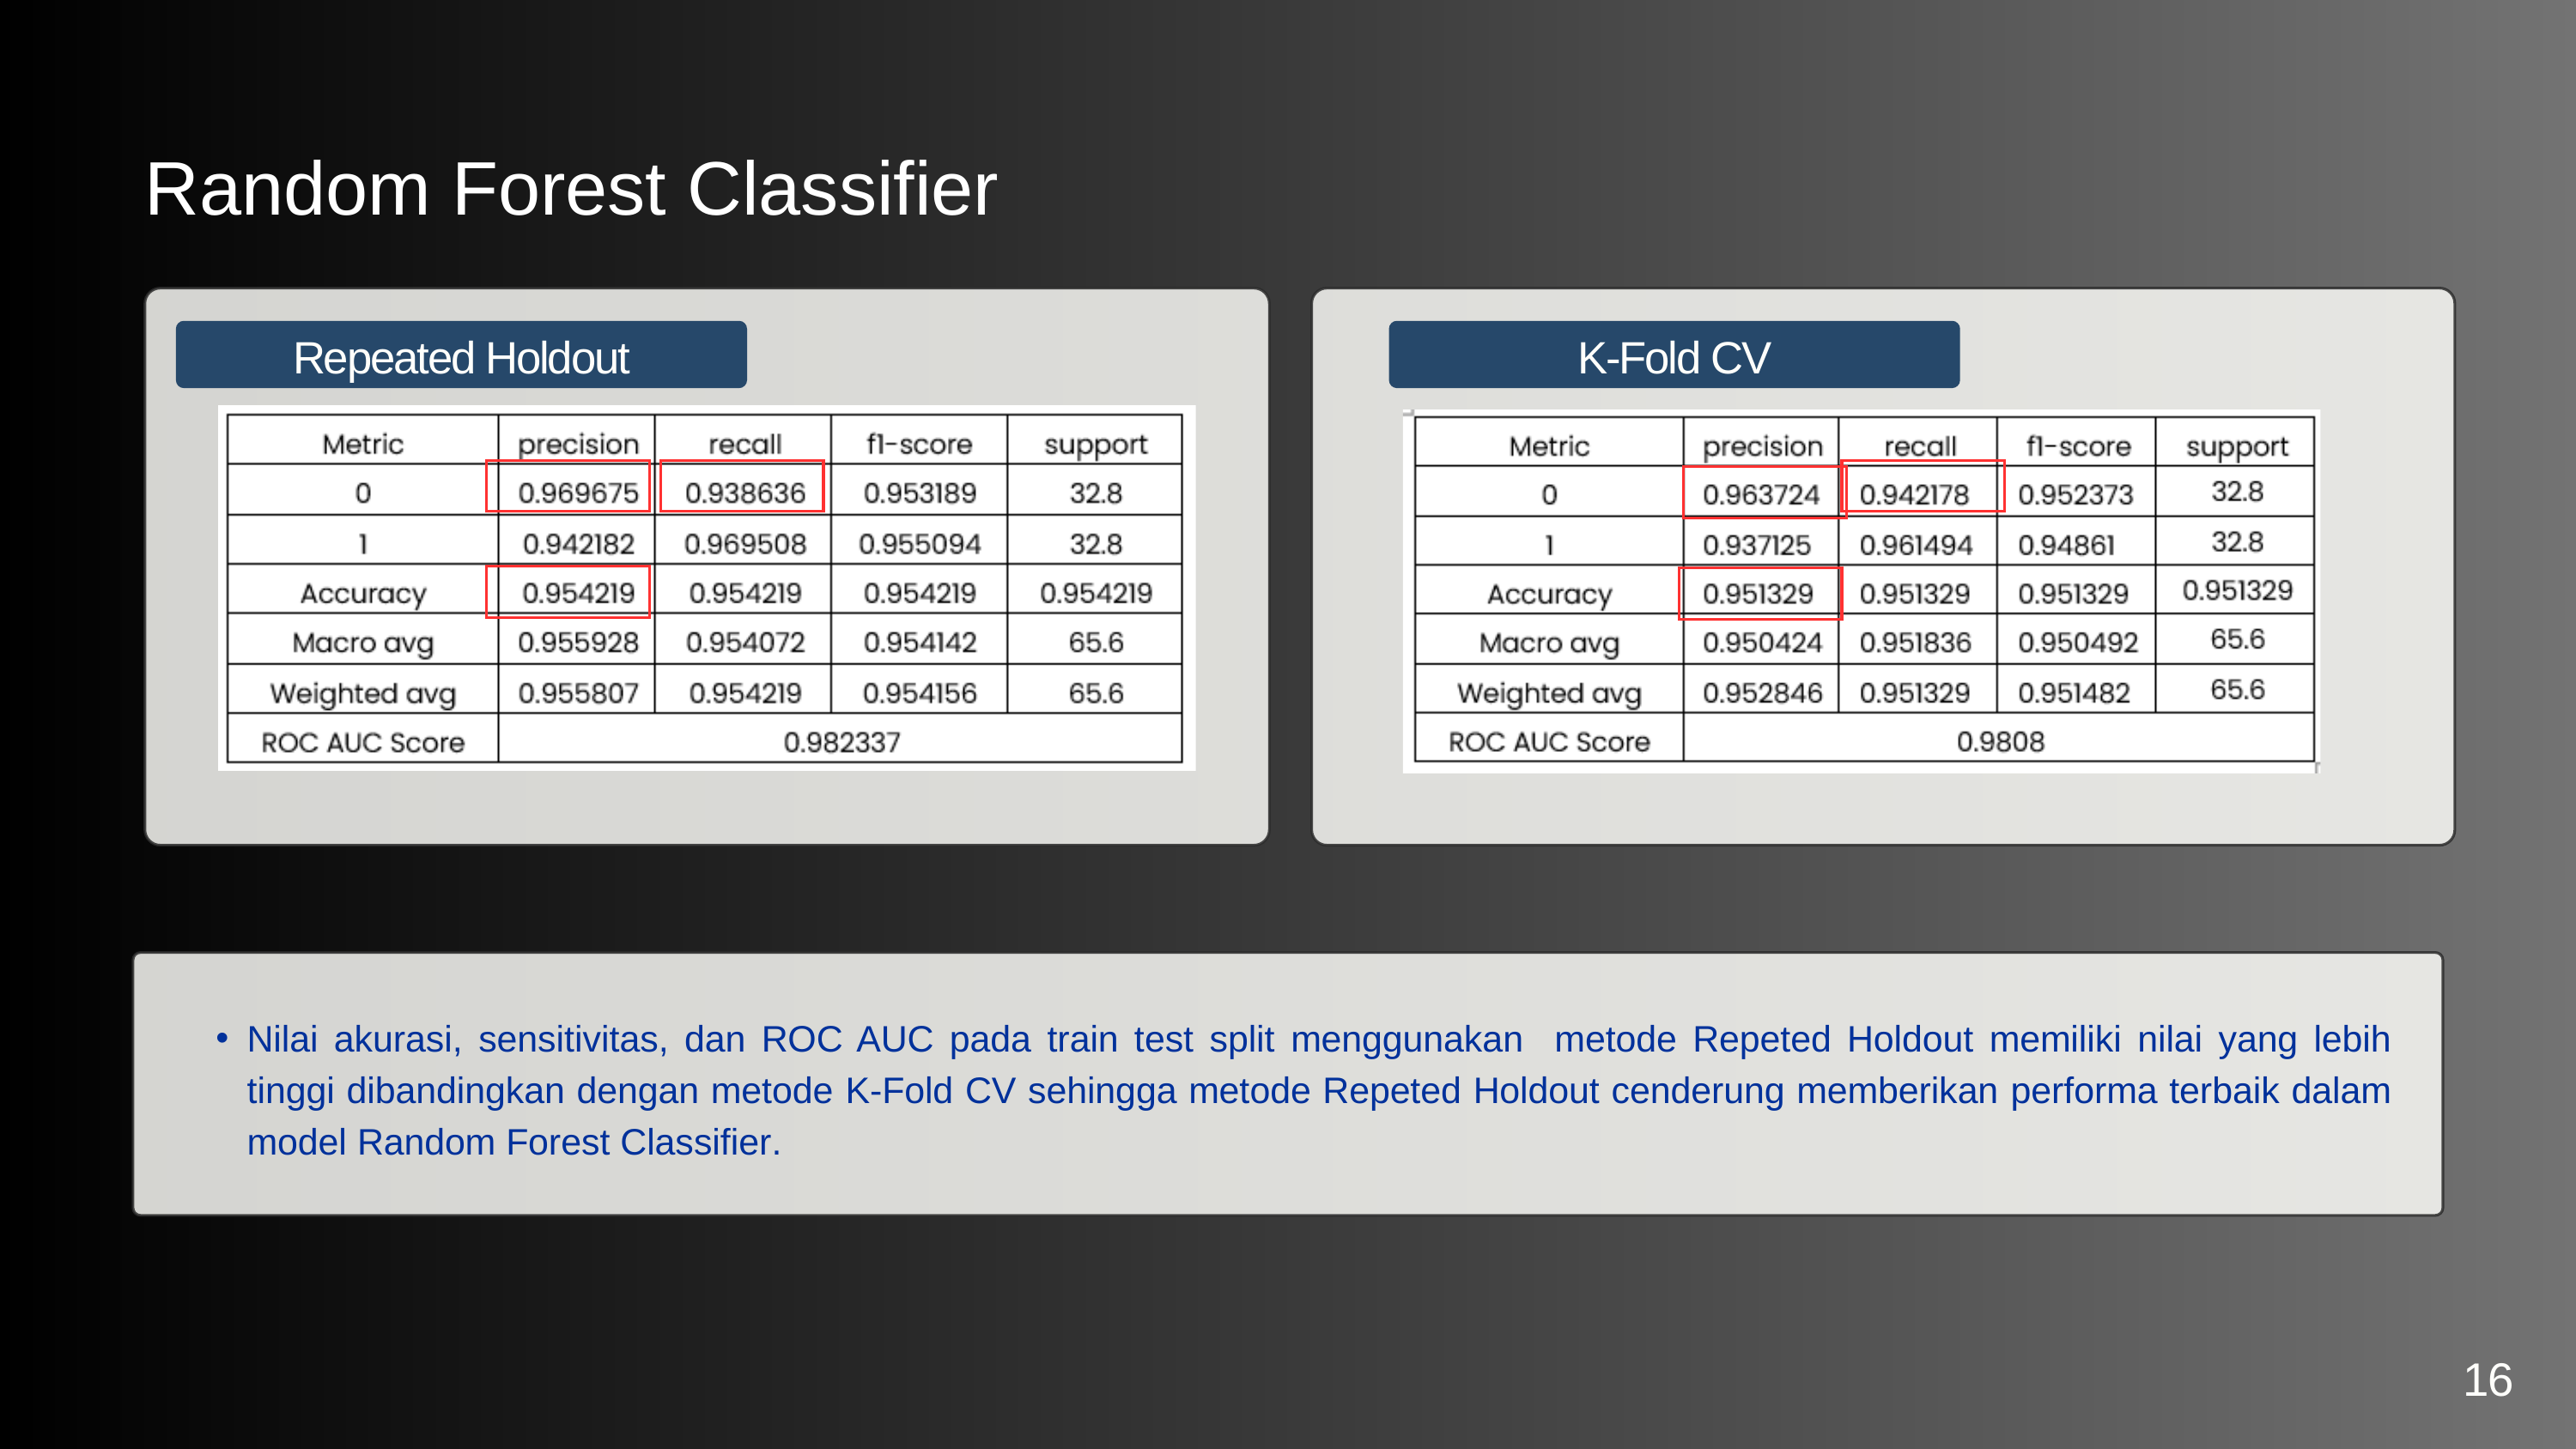

Random Forest Classifier

Repeated Holdout

K-Fold CV

Nilai akurasi, sensitivitas, dan ROC AUC pada train test split menggunakan  metode Repeted Holdout memiliki nilai yang lebih tinggi dibandingkan dengan metode K-Fold CV sehingga metode Repeted Holdout cenderung memberikan performa terbaik dalam model Random Forest Classifier.
16